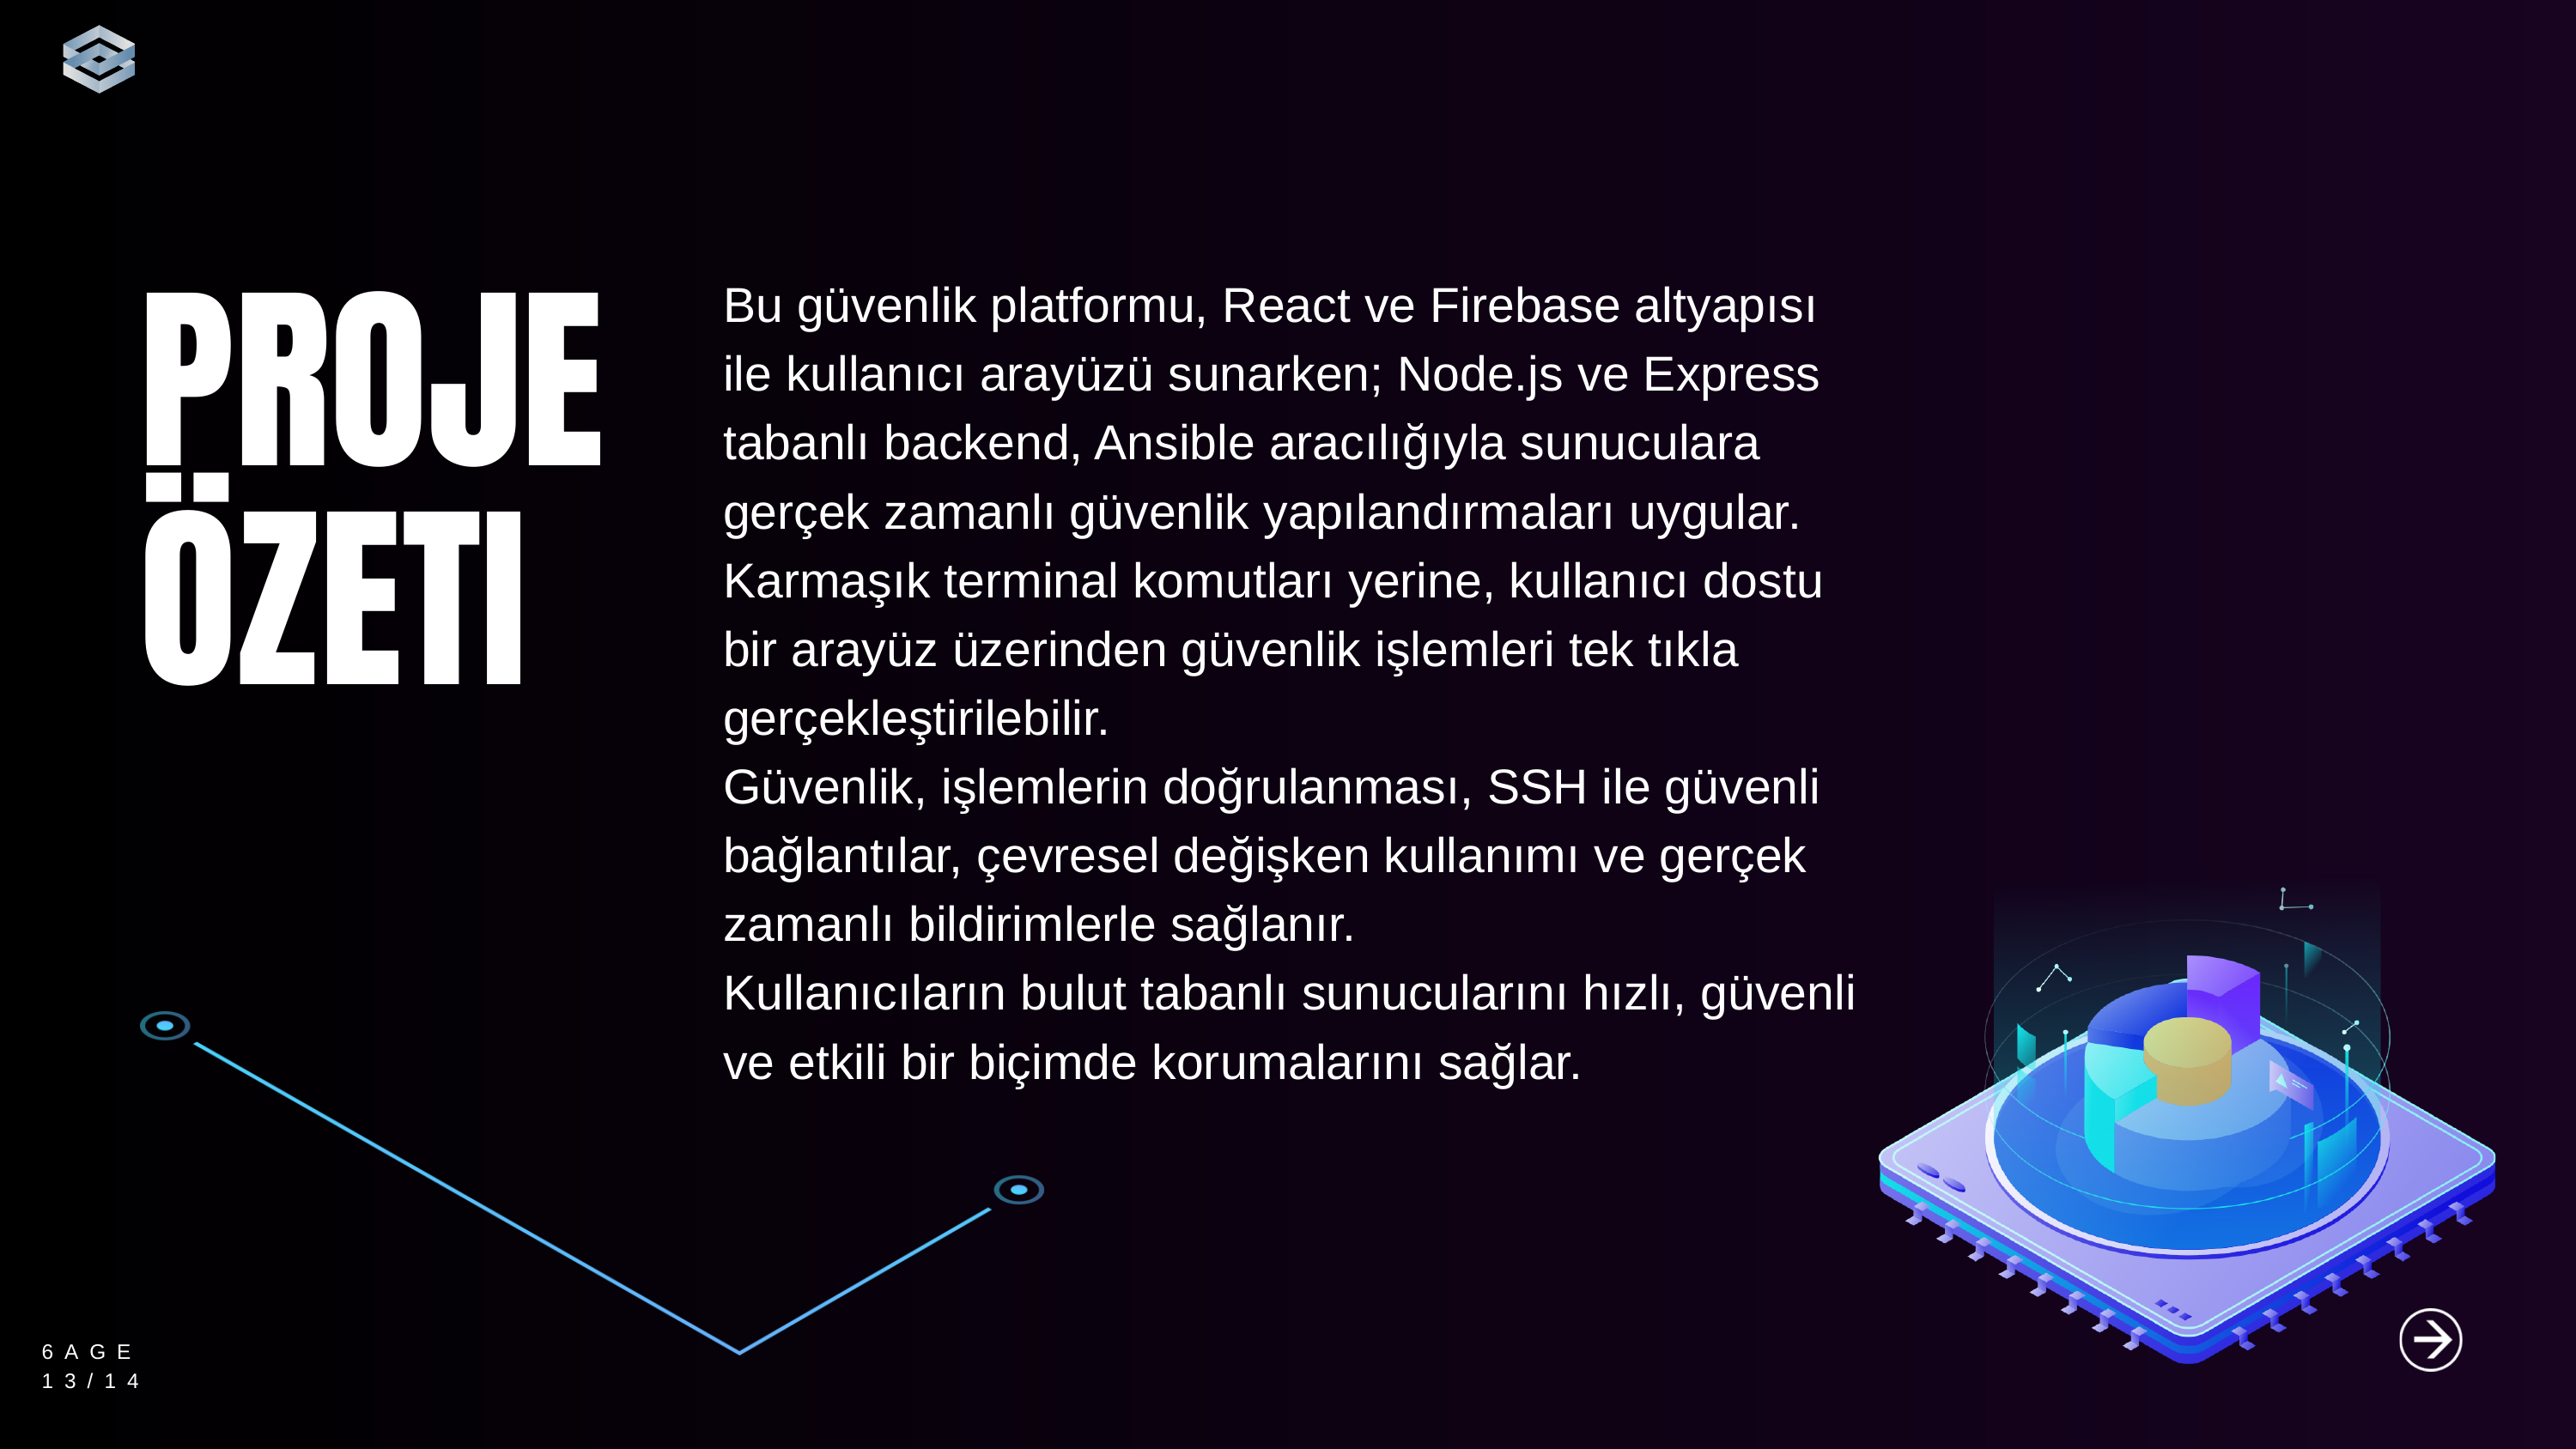

Bu güvenlik platformu, React ve Firebase altyapısı ile kullanıcı arayüzü sunarken; Node.js ve Express tabanlı backend, Ansible aracılığıyla sunuculara gerçek zamanlı güvenlik yapılandırmaları uygular.​
Karmaşık terminal komutları yerine, kullanıcı dostu bir arayüz üzerinden güvenlik işlemleri tek tıkla gerçekleştirilebilir.​
Güvenlik, işlemlerin doğrulanması, SSH ile güvenli bağlantılar, çevresel değişken kullanımı ve gerçek zamanlı bildirimlerle sağlanır.​
Kullanıcıların bulut tabanlı sunucularını hızlı, güvenli ve etkili bir biçimde korumalarını sağlar.​
PROJE ÖZETI

6AGE
13/14